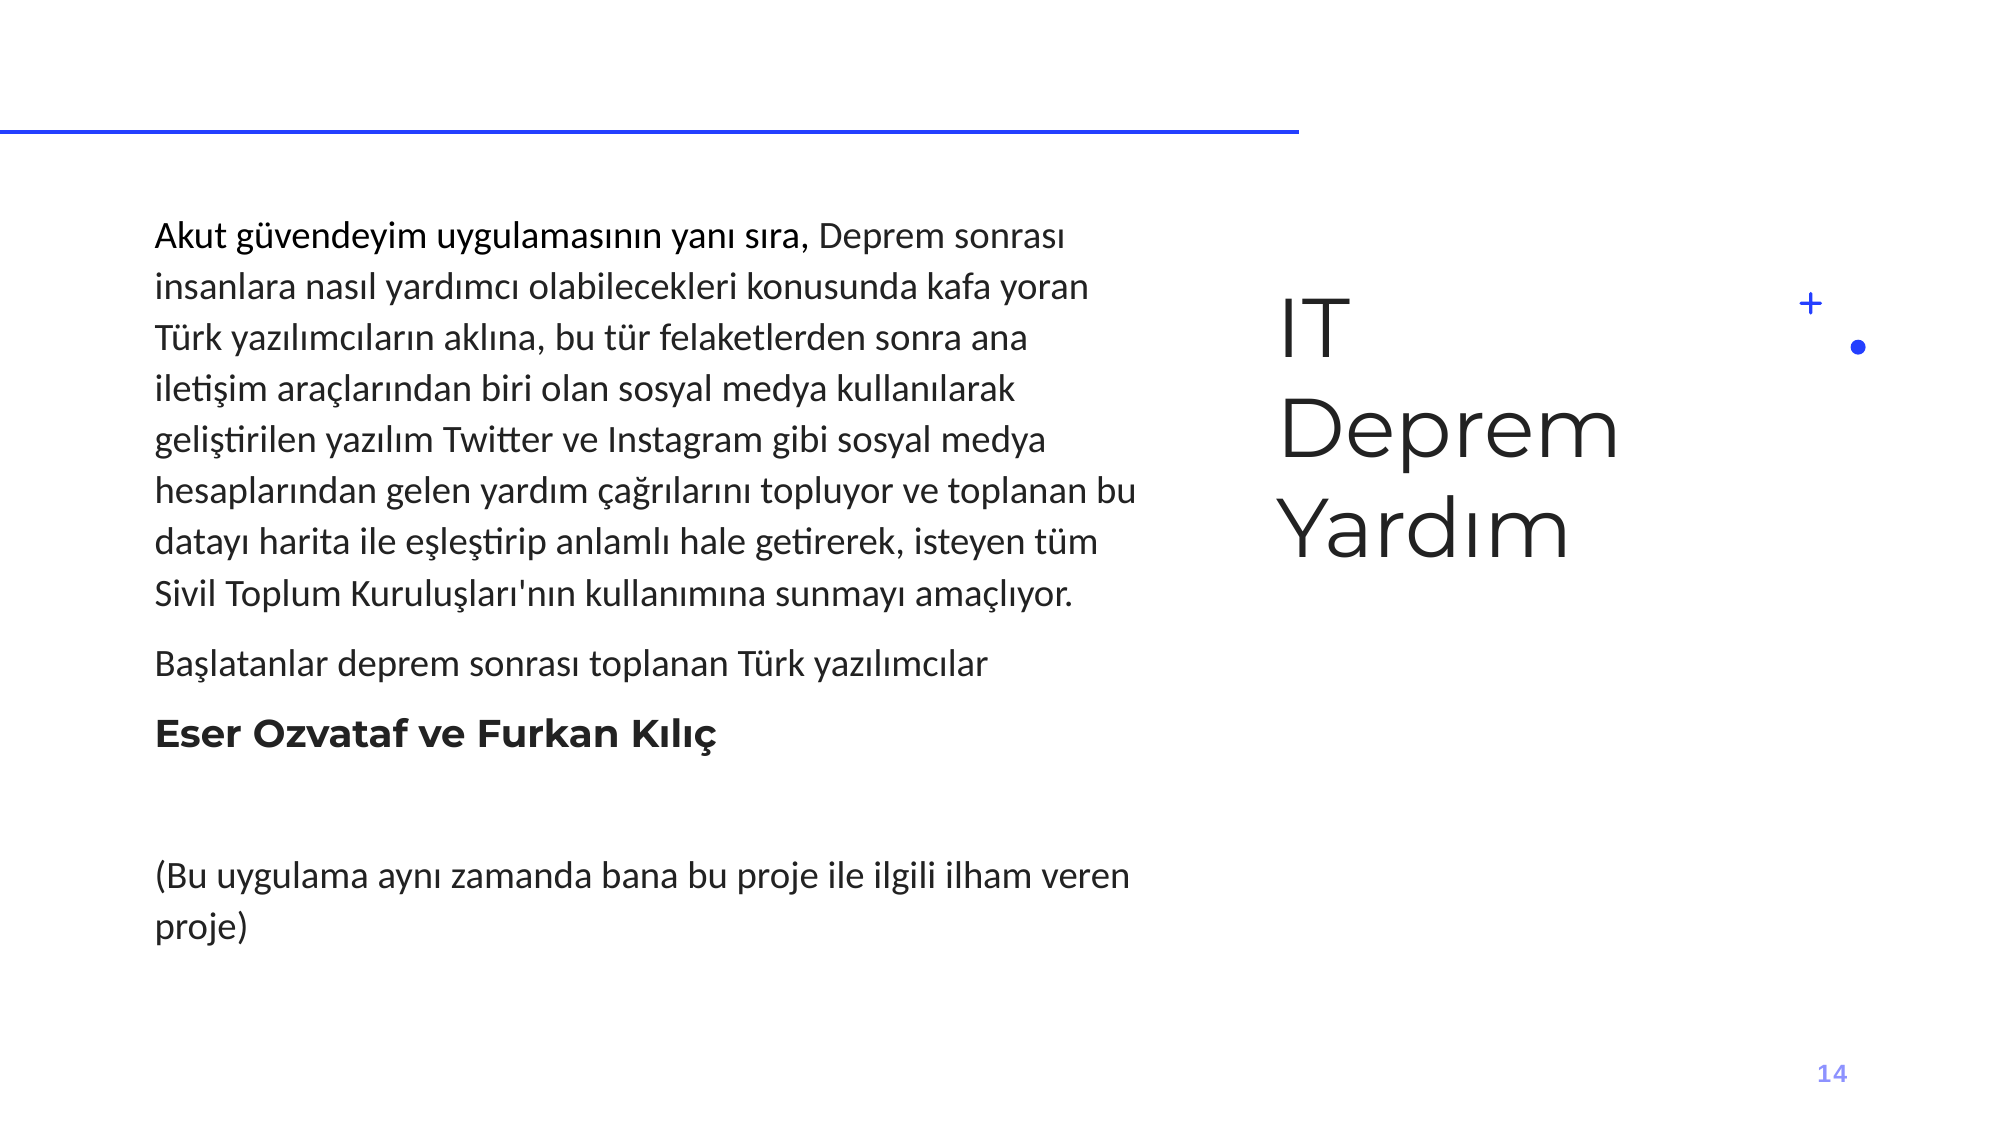

Akut güvendeyim uygulamasının yanı sıra, Deprem sonrası insanlara nasıl yardımcı olabilecekleri konusunda kafa yoran Türk yazılımcıların aklına, bu tür felaketlerden sonra ana iletişim araçlarından biri olan sosyal medya kullanılarak geliştirilen yazılım Twitter ve Instagram gibi sosyal medya hesaplarından gelen yardım çağrılarını topluyor ve toplanan bu datayı harita ile eşleştirip anlamlı hale getirerek, isteyen tüm Sivil Toplum Kuruluşları'nın kullanımına sunmayı amaçlıyor.
Başlatanlar deprem sonrası toplanan Türk yazılımcılar
Eser Ozvataf ve Furkan Kılıç

(Bu uygulama aynı zamanda bana bu proje ile ilgili ilham veren proje)
IT Deprem Yardım
14